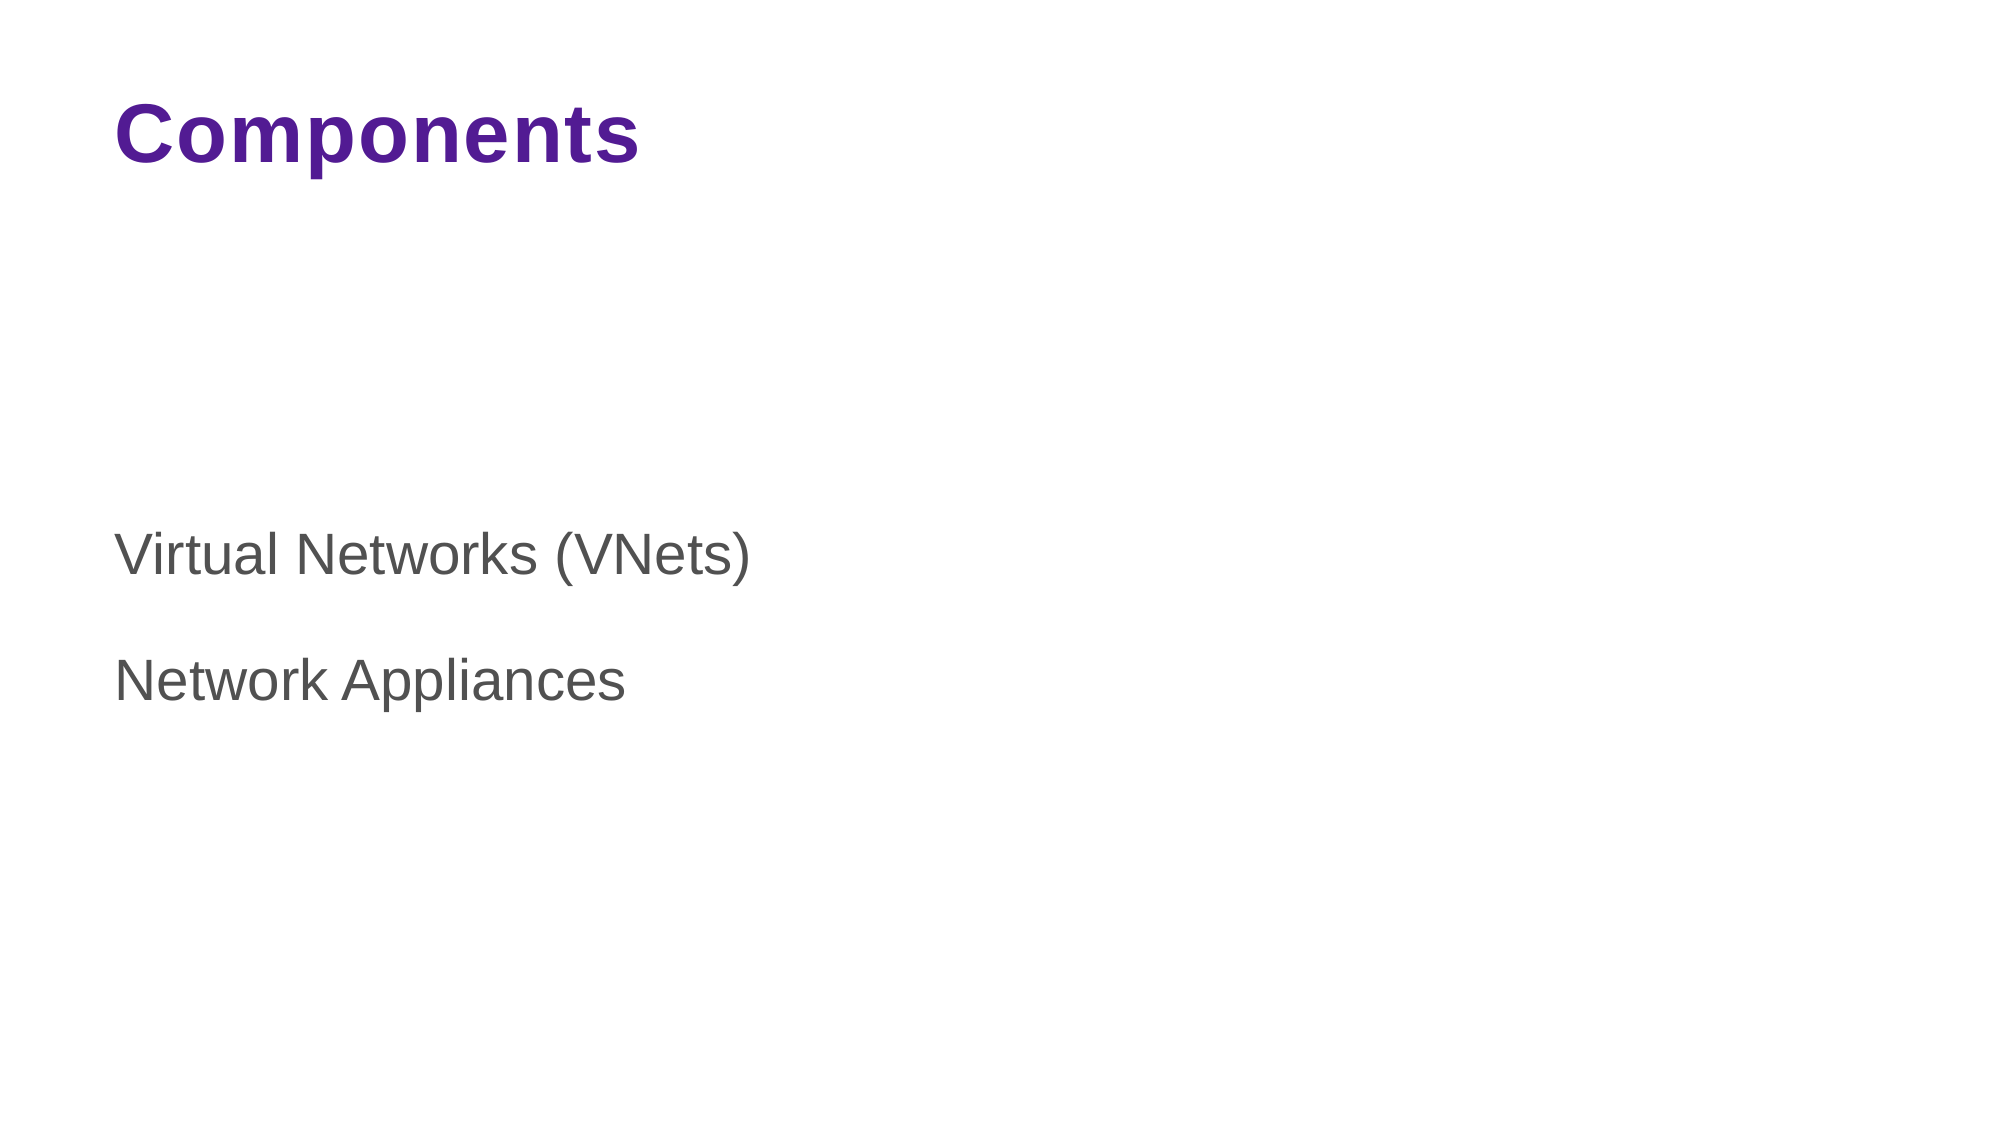

# Components
Virtual Networks (VNets)
Network Appliances